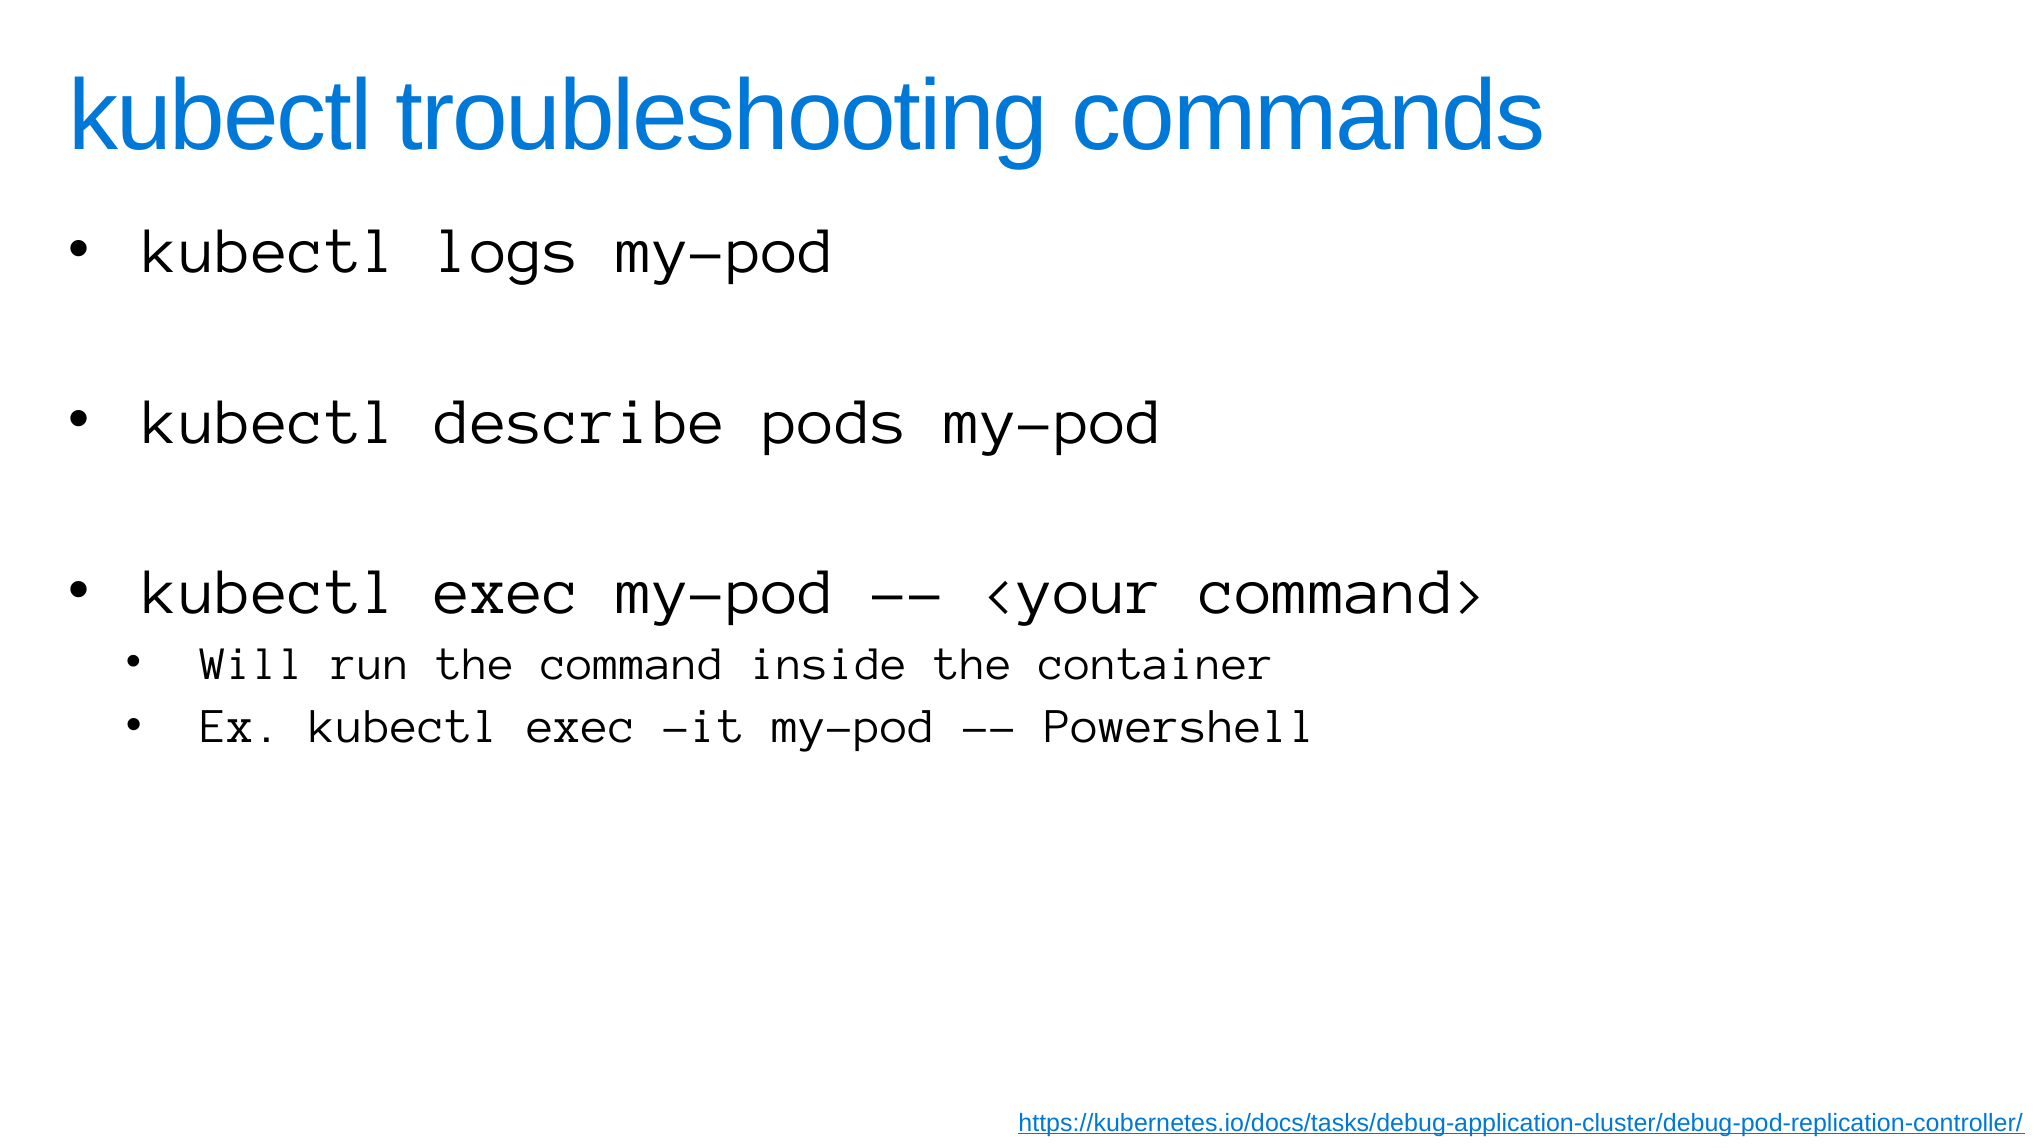

# kubectl troubleshooting commands
kubectl logs my-pod

kubectl describe pods my-pod

kubectl exec my-pod -- <your command>
Will run the command inside the container
Ex. kubectl exec -it my-pod -- Powershell
https://kubernetes.io/docs/tasks/debug-application-cluster/debug-pod-replication-controller/